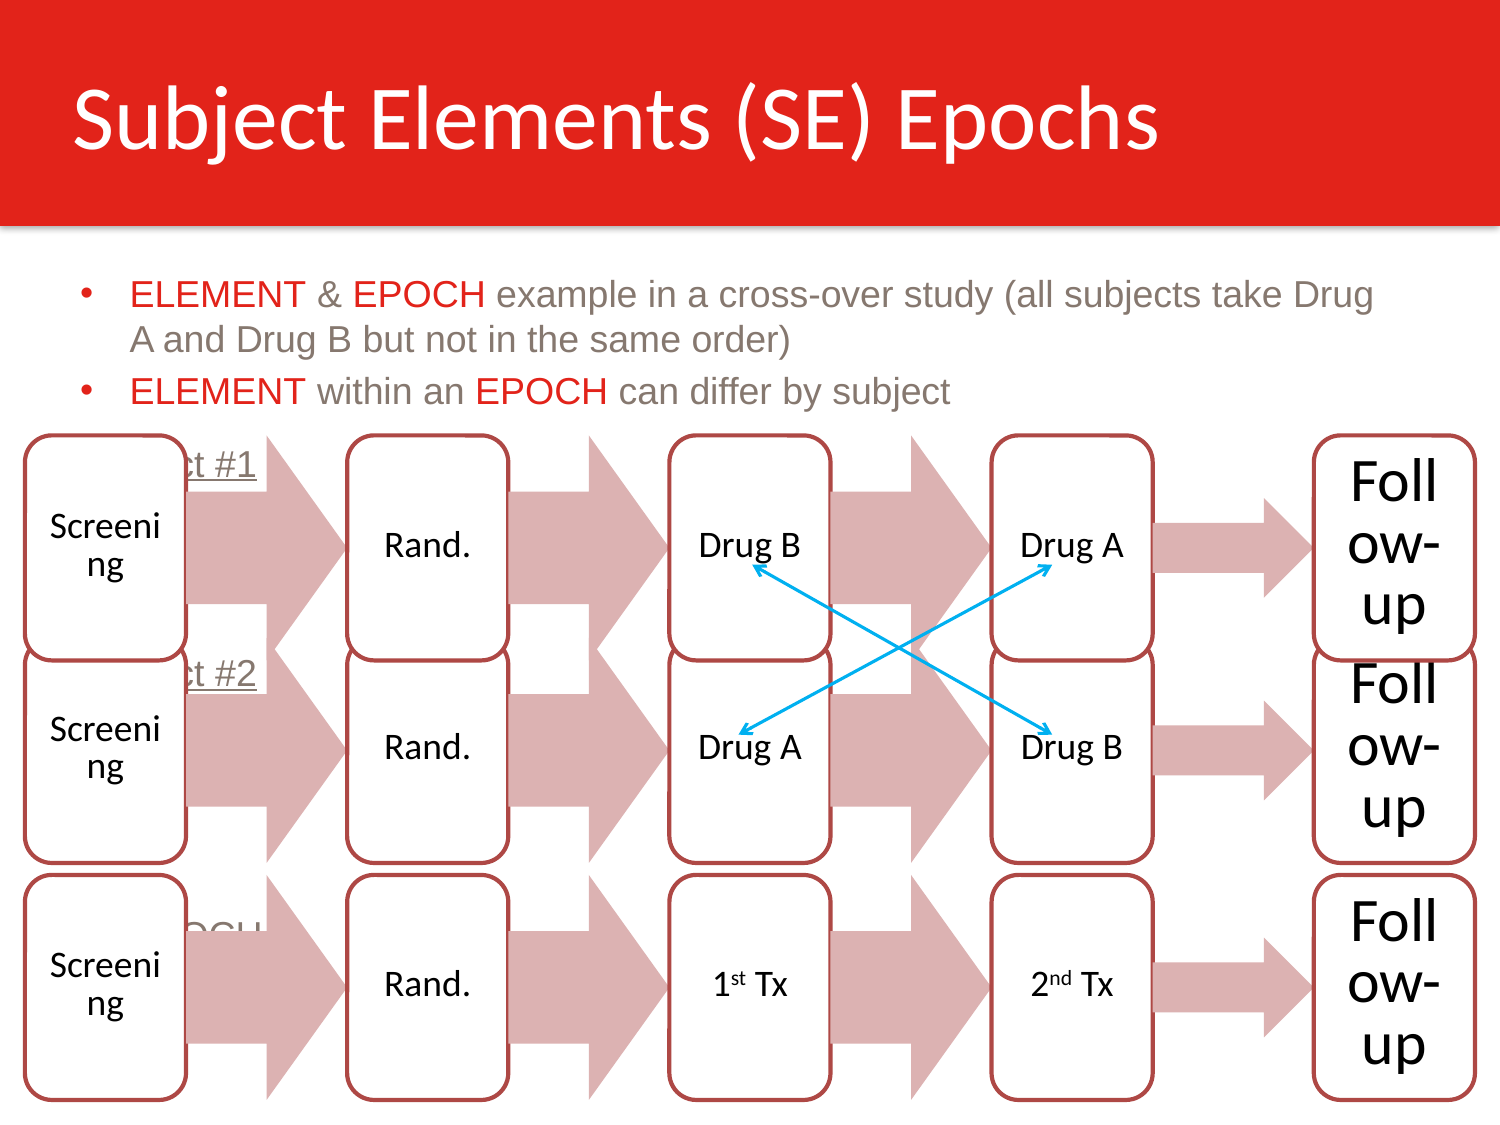

# Subject Elements (SE) Epochs
ELEMENT & EPOCH example in a cross-over study (all subjects take Drug A and Drug B but not in the same order)
ELEMENT within an EPOCH can differ by subject

Subject #1

Subject #2

EPOCH
Screening
Rand.
Drug B
Drug A
Follow-up
Screening
Rand.
Drug A
Drug B
Follow-up
Screening
Rand.
1st Tx
2nd Tx
Follow-up